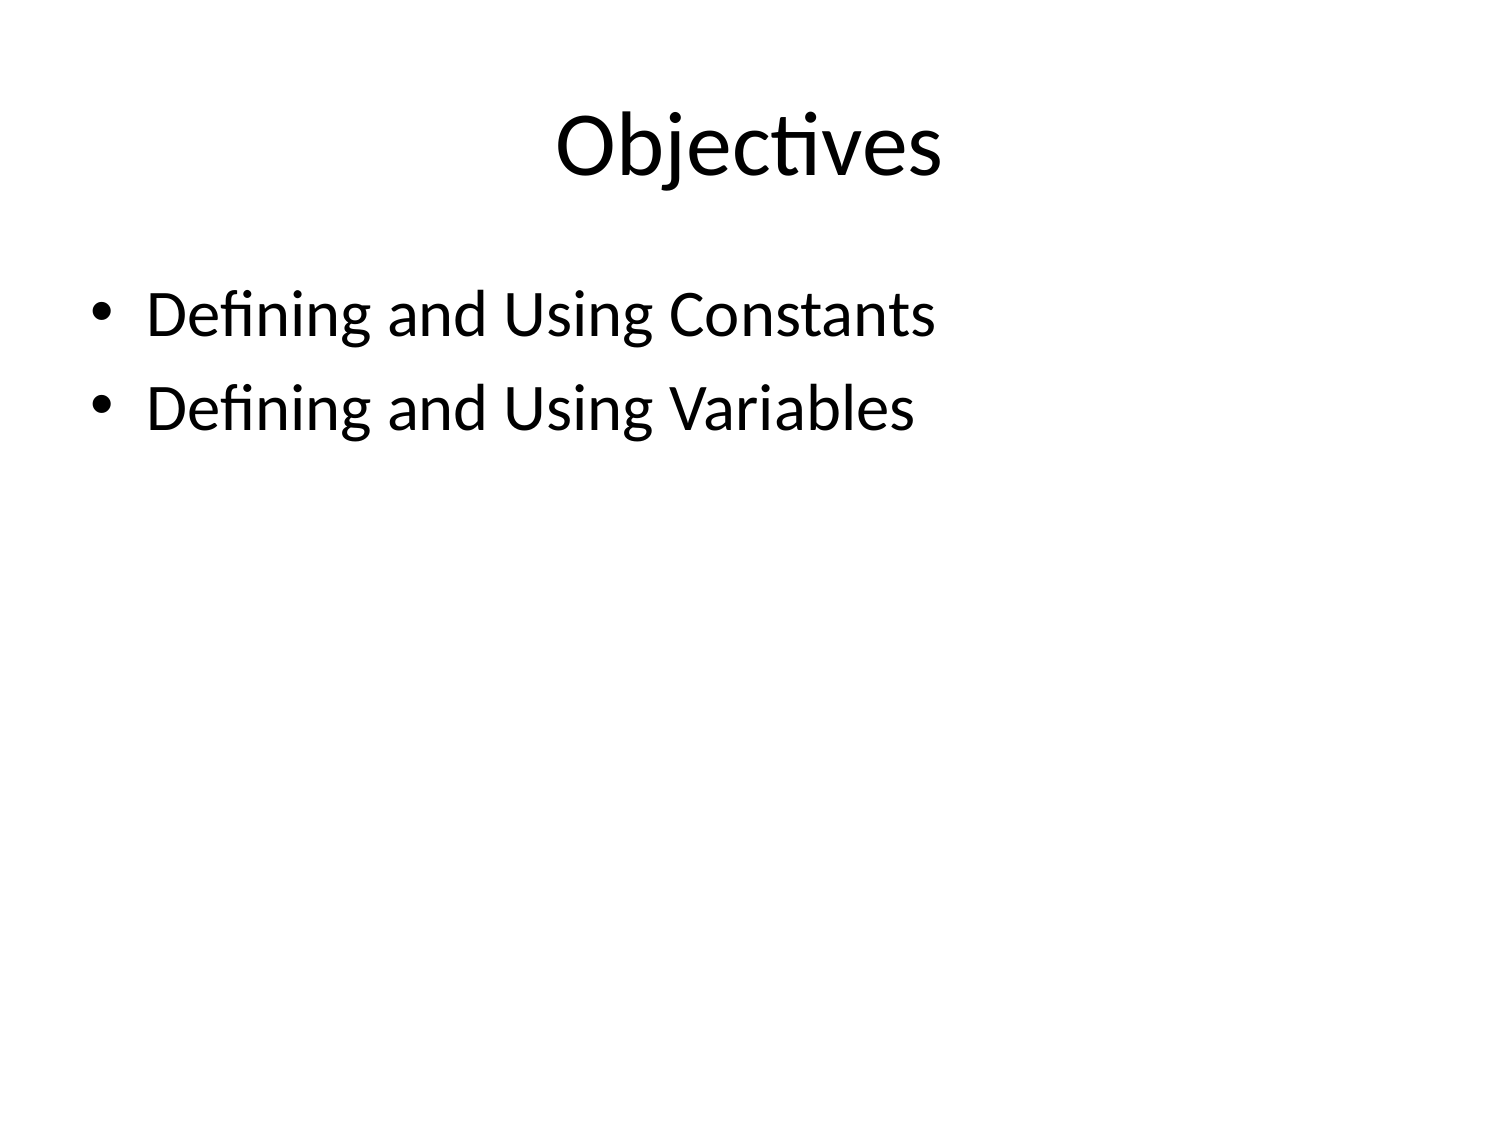

# Objectives
Defining and Using Constants
Defining and Using Variables